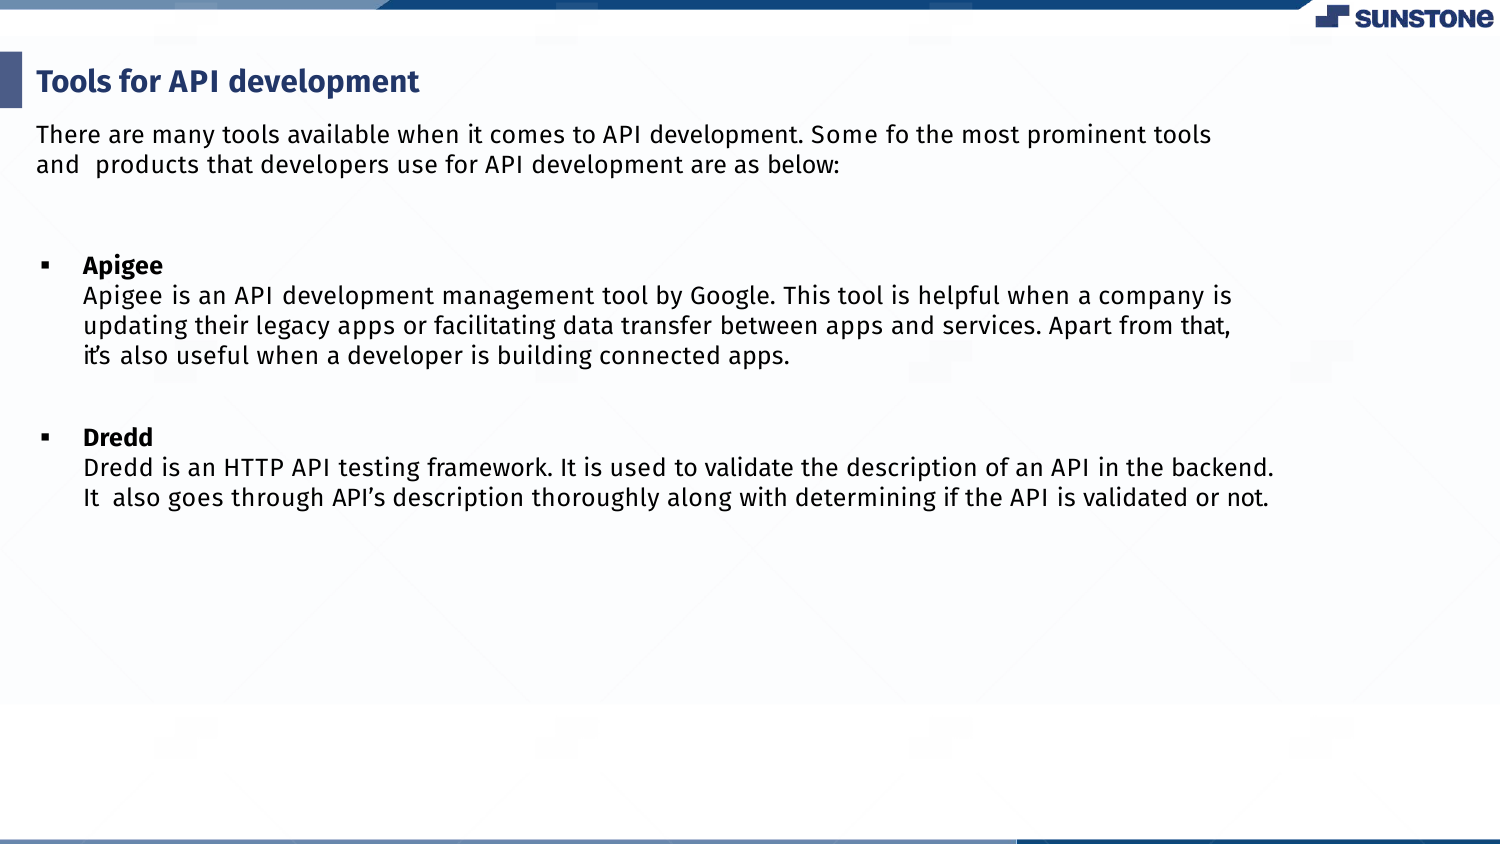

# Tools for API development
There are many tools available when it comes to API development. Some fo the most prominent tools and  products that developers use for API development are as below:

Apigee
Apigee is an API development management tool by Google. This tool is helpful when a company is  updating their legacy apps or facilitating data transfer between apps and services. Apart from that, it’s  also useful when a developer is building connected apps.

Dredd
Dredd is an HTTP API testing framework. It is used to validate the description of an API in the backend. It  also goes through API’s description thoroughly along with determining if the API is validated or not.